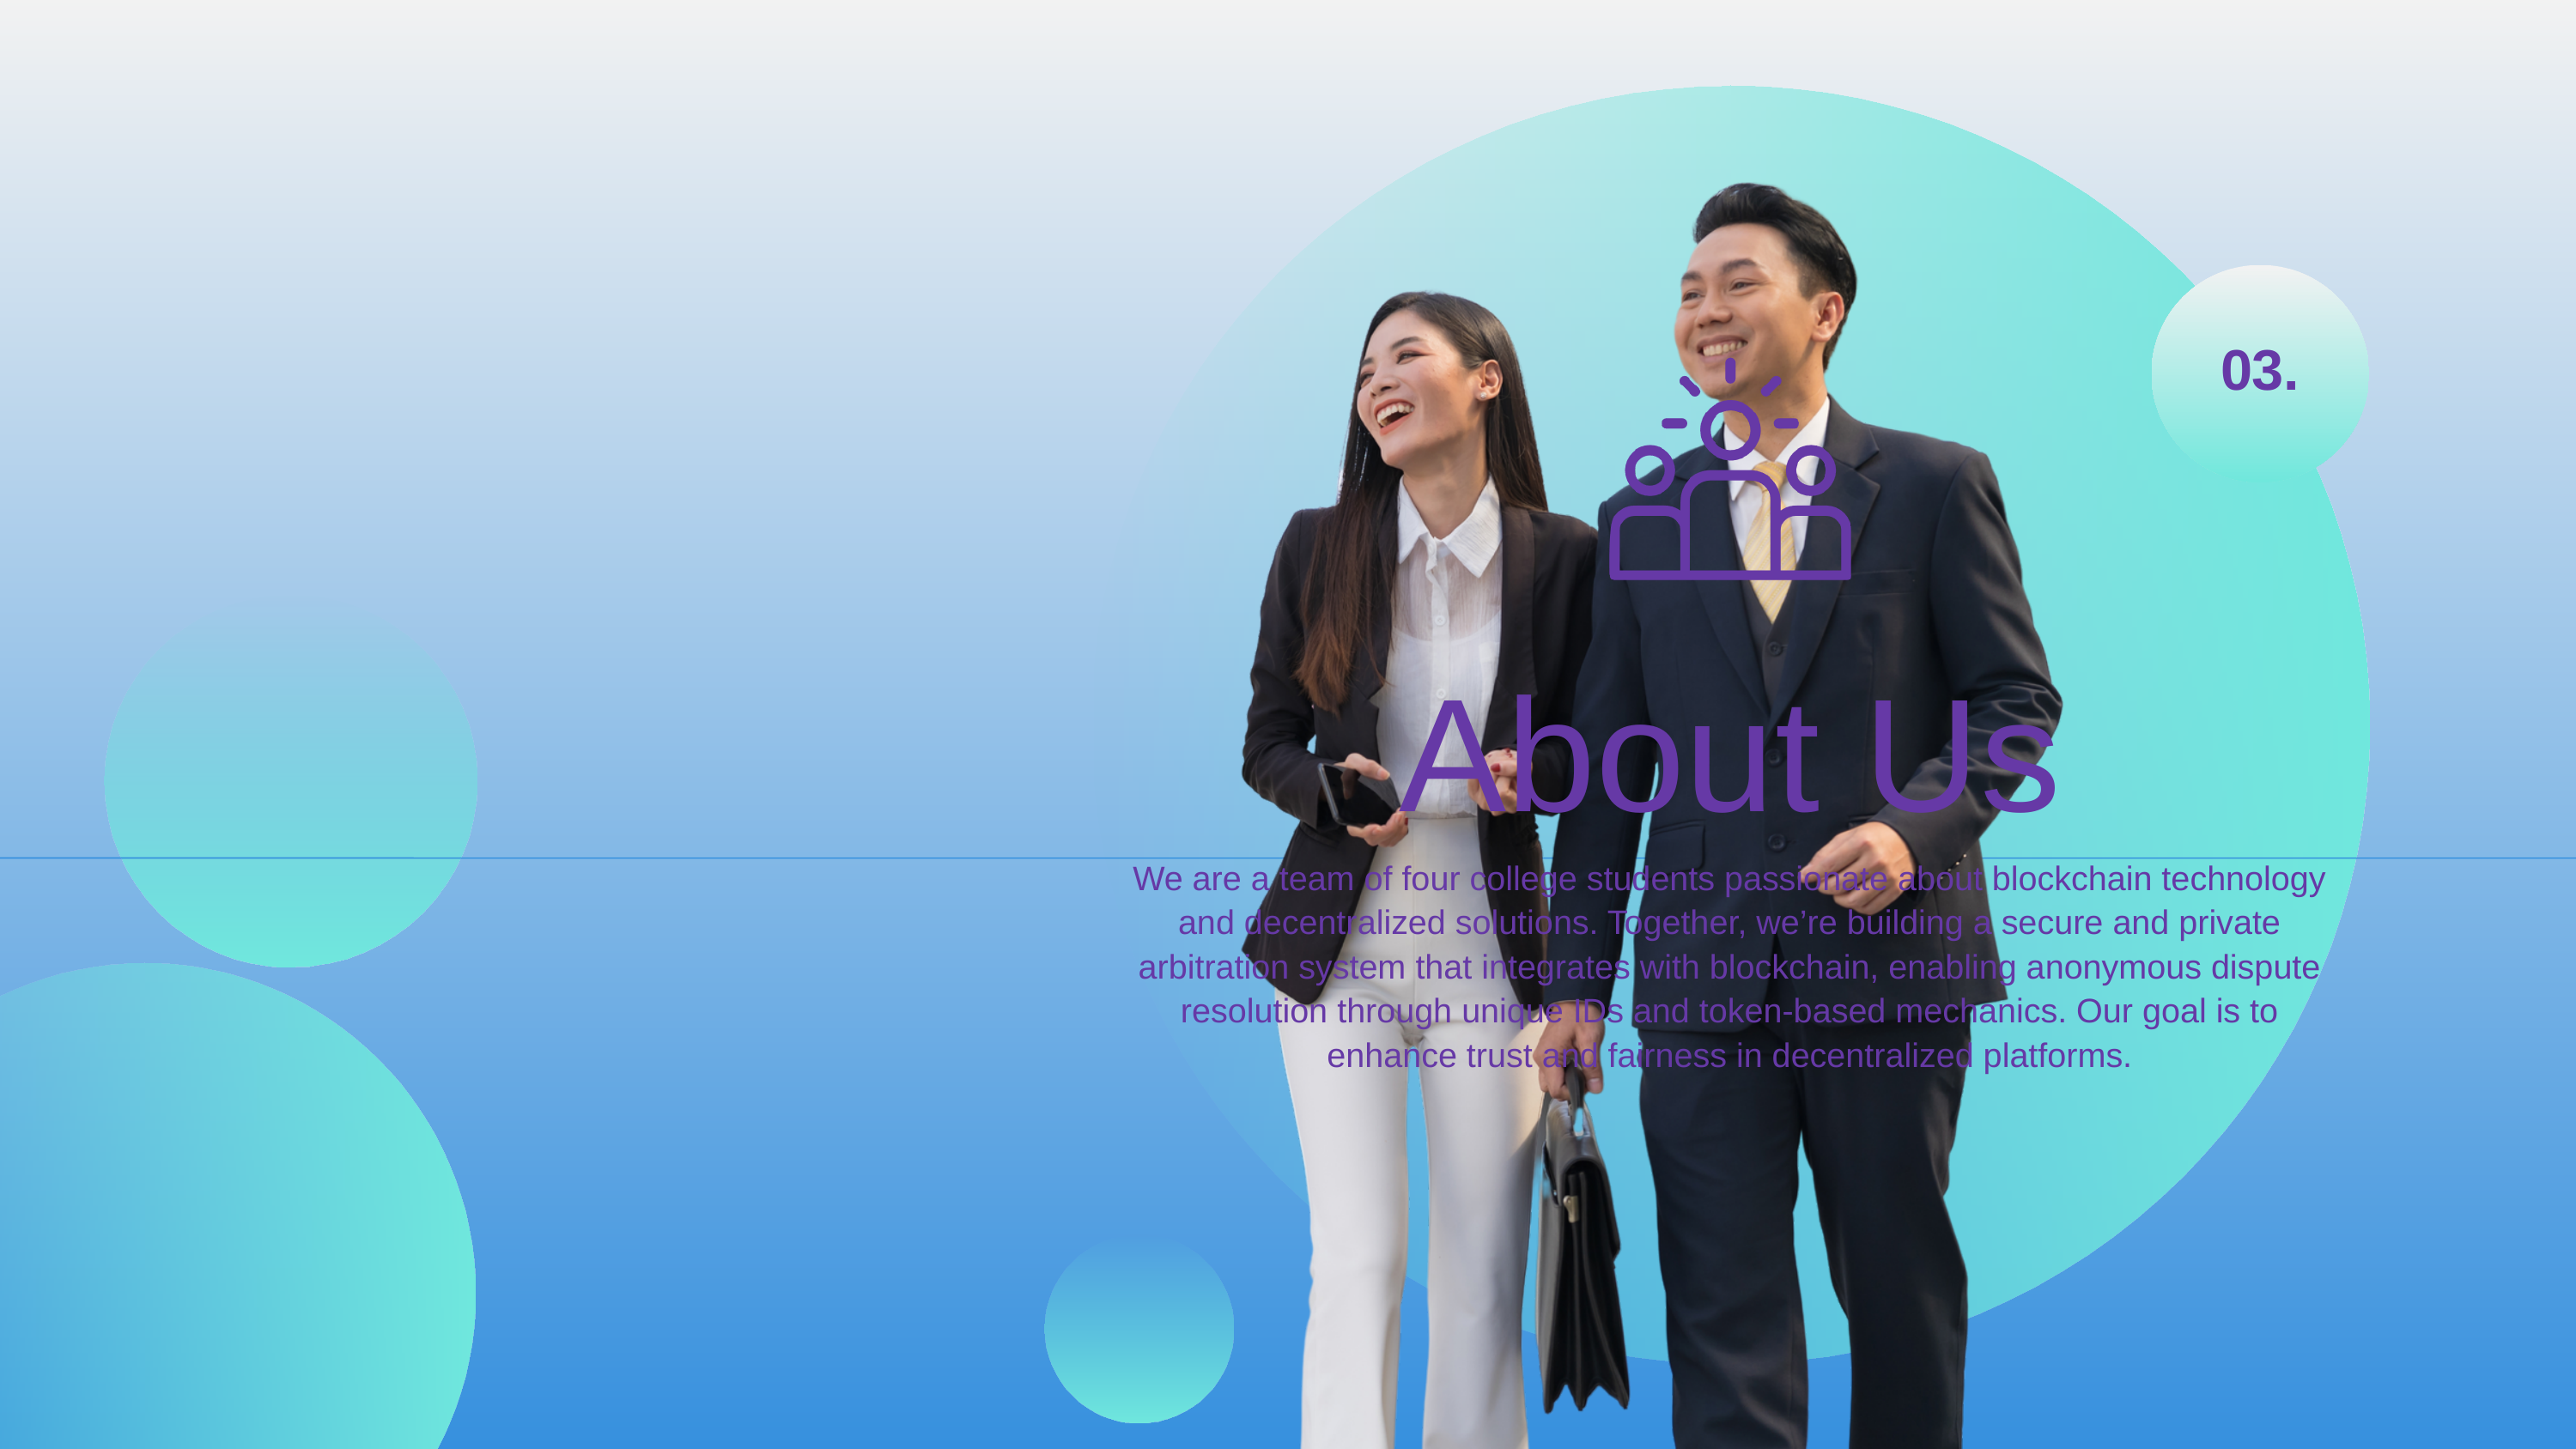

03.

About Us
We are a team of four college students passionate about blockchain technology and decentralized solutions. Together, we’re building a secure and private arbitration system that integrates with blockchain, enabling anonymous dispute resolution through unique IDs and token-based mechanics. Our goal is to enhance trust and fairness in decentralized platforms.